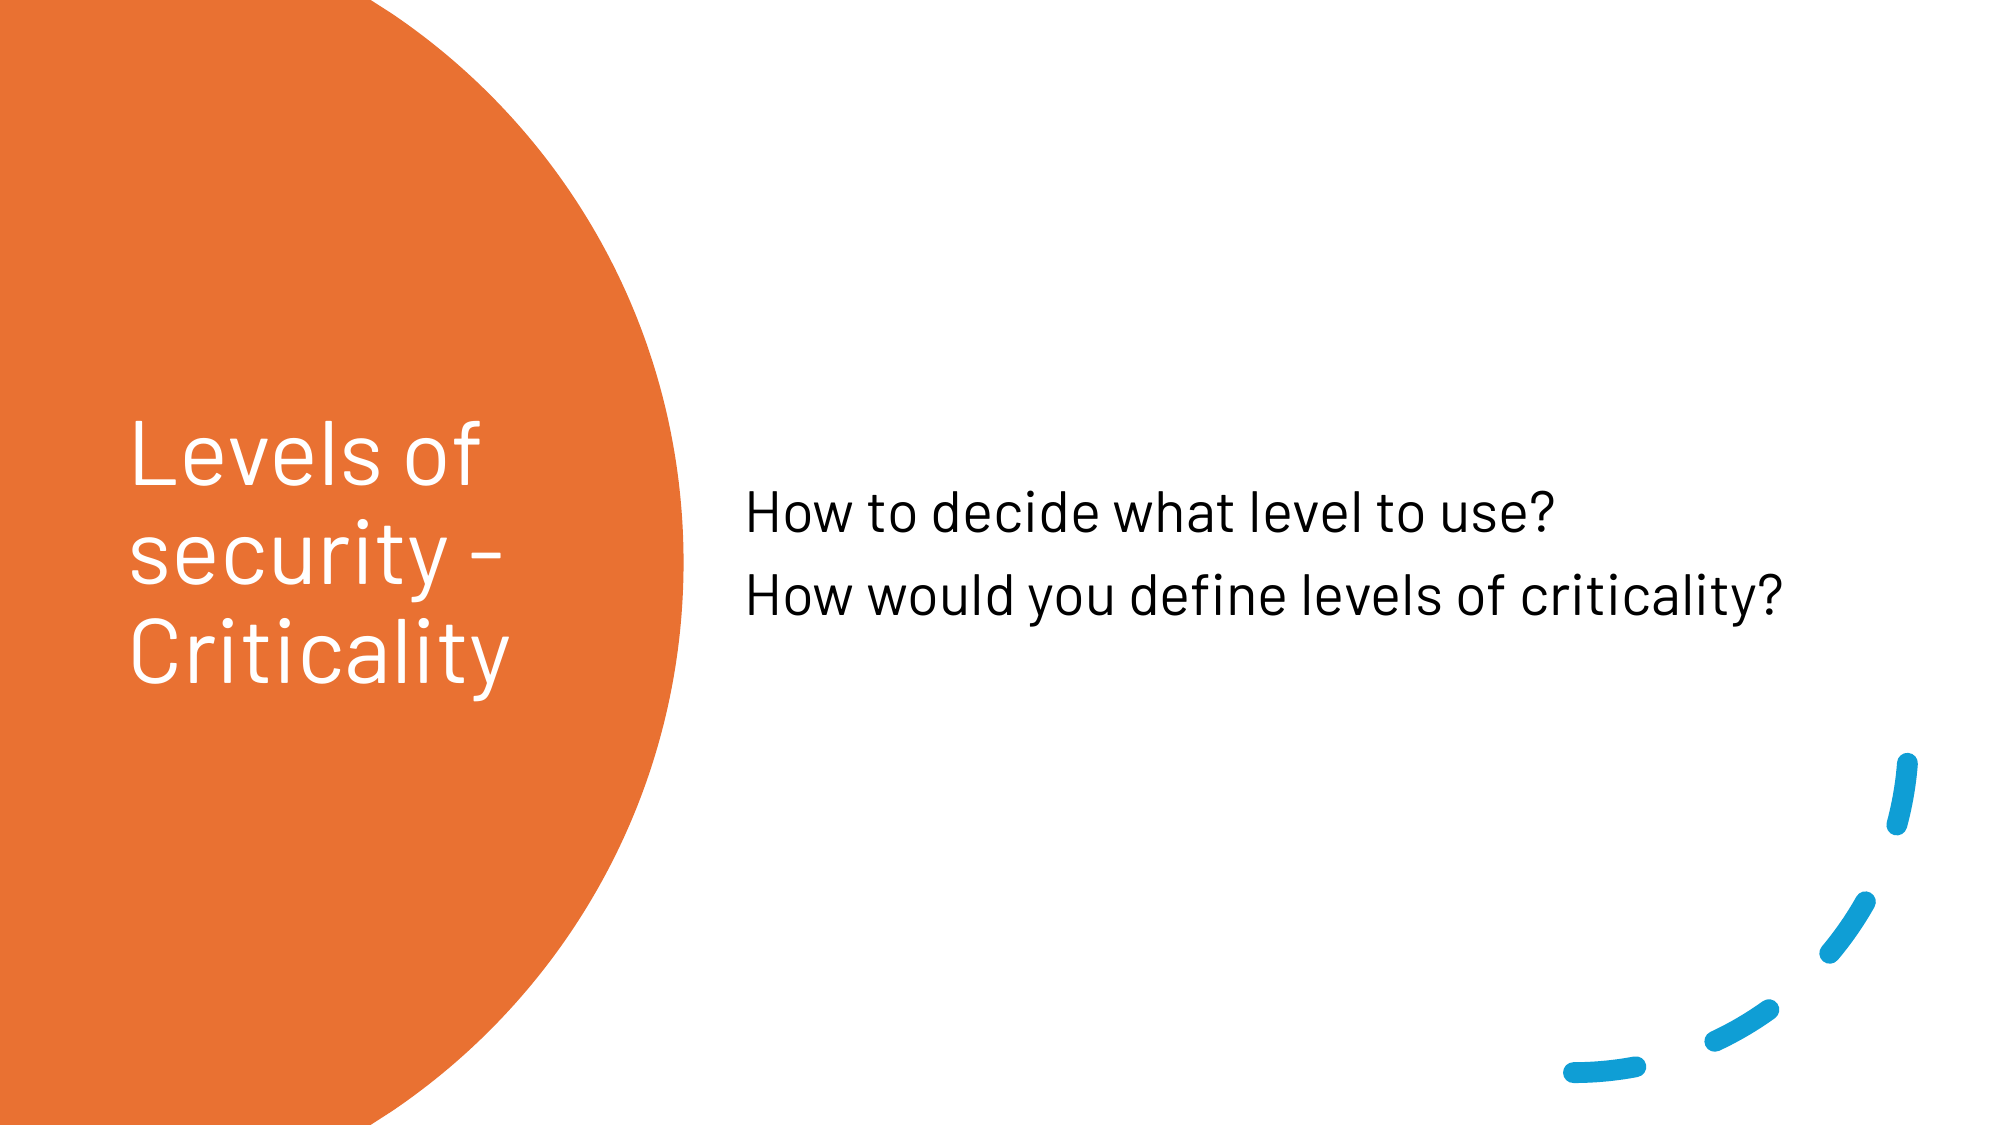

How to decide what level to use?
How would you define levels of criticality?
# Levels of security - Criticality